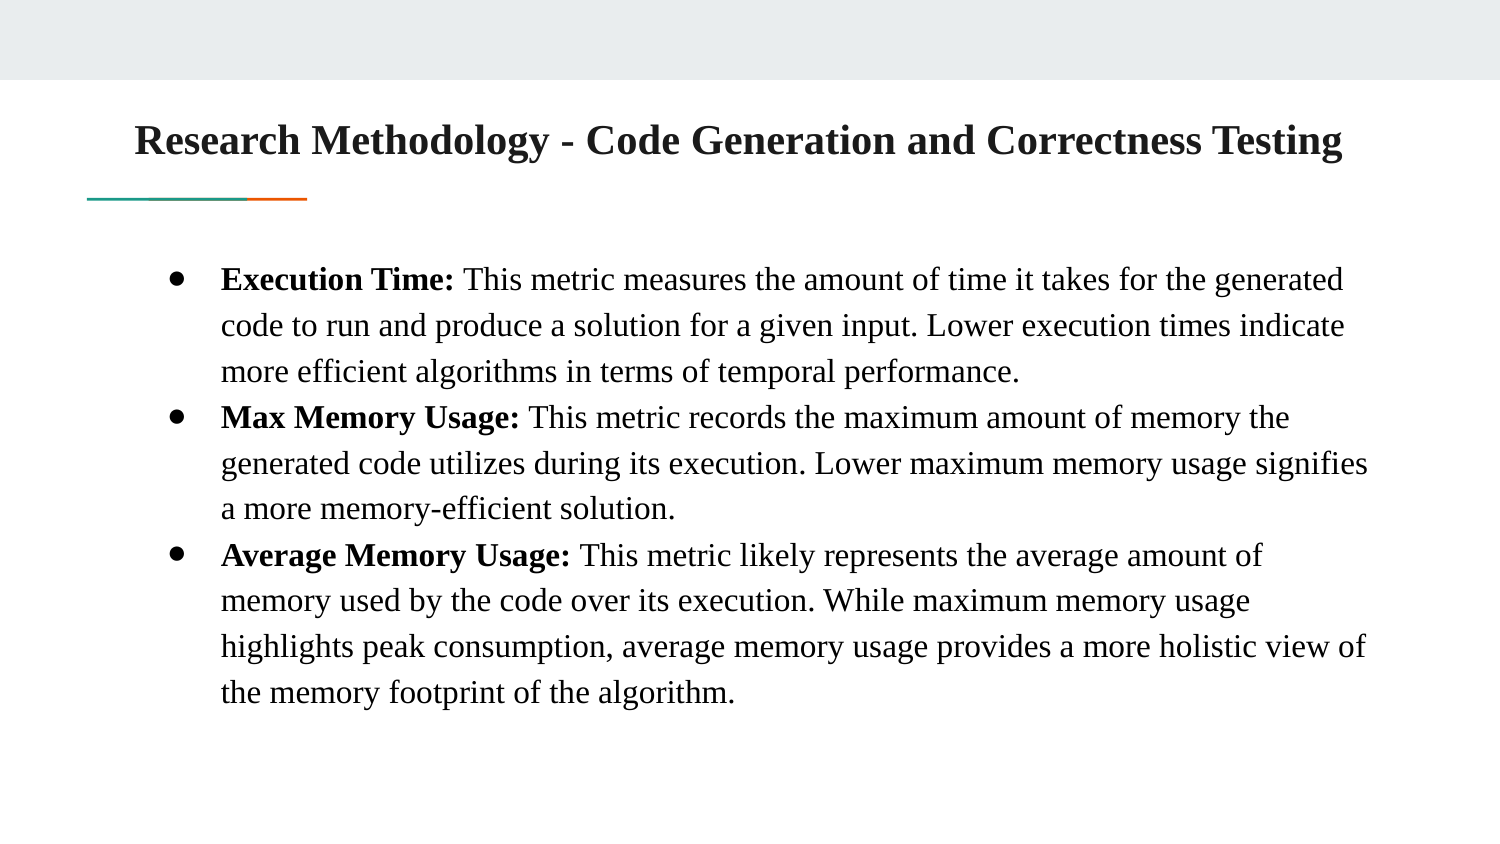

# Research Methodology - Code Generation and Correctness Testing

Execution Time: This metric measures the amount of time it takes for the generated code to run and produce a solution for a given input. Lower execution times indicate more efficient algorithms in terms of temporal performance.
Max Memory Usage: This metric records the maximum amount of memory the generated code utilizes during its execution. Lower maximum memory usage signifies a more memory-efficient solution.
Average Memory Usage: This metric likely represents the average amount of memory used by the code over its execution. While maximum memory usage highlights peak consumption, average memory usage provides a more holistic view of the memory footprint of the algorithm.